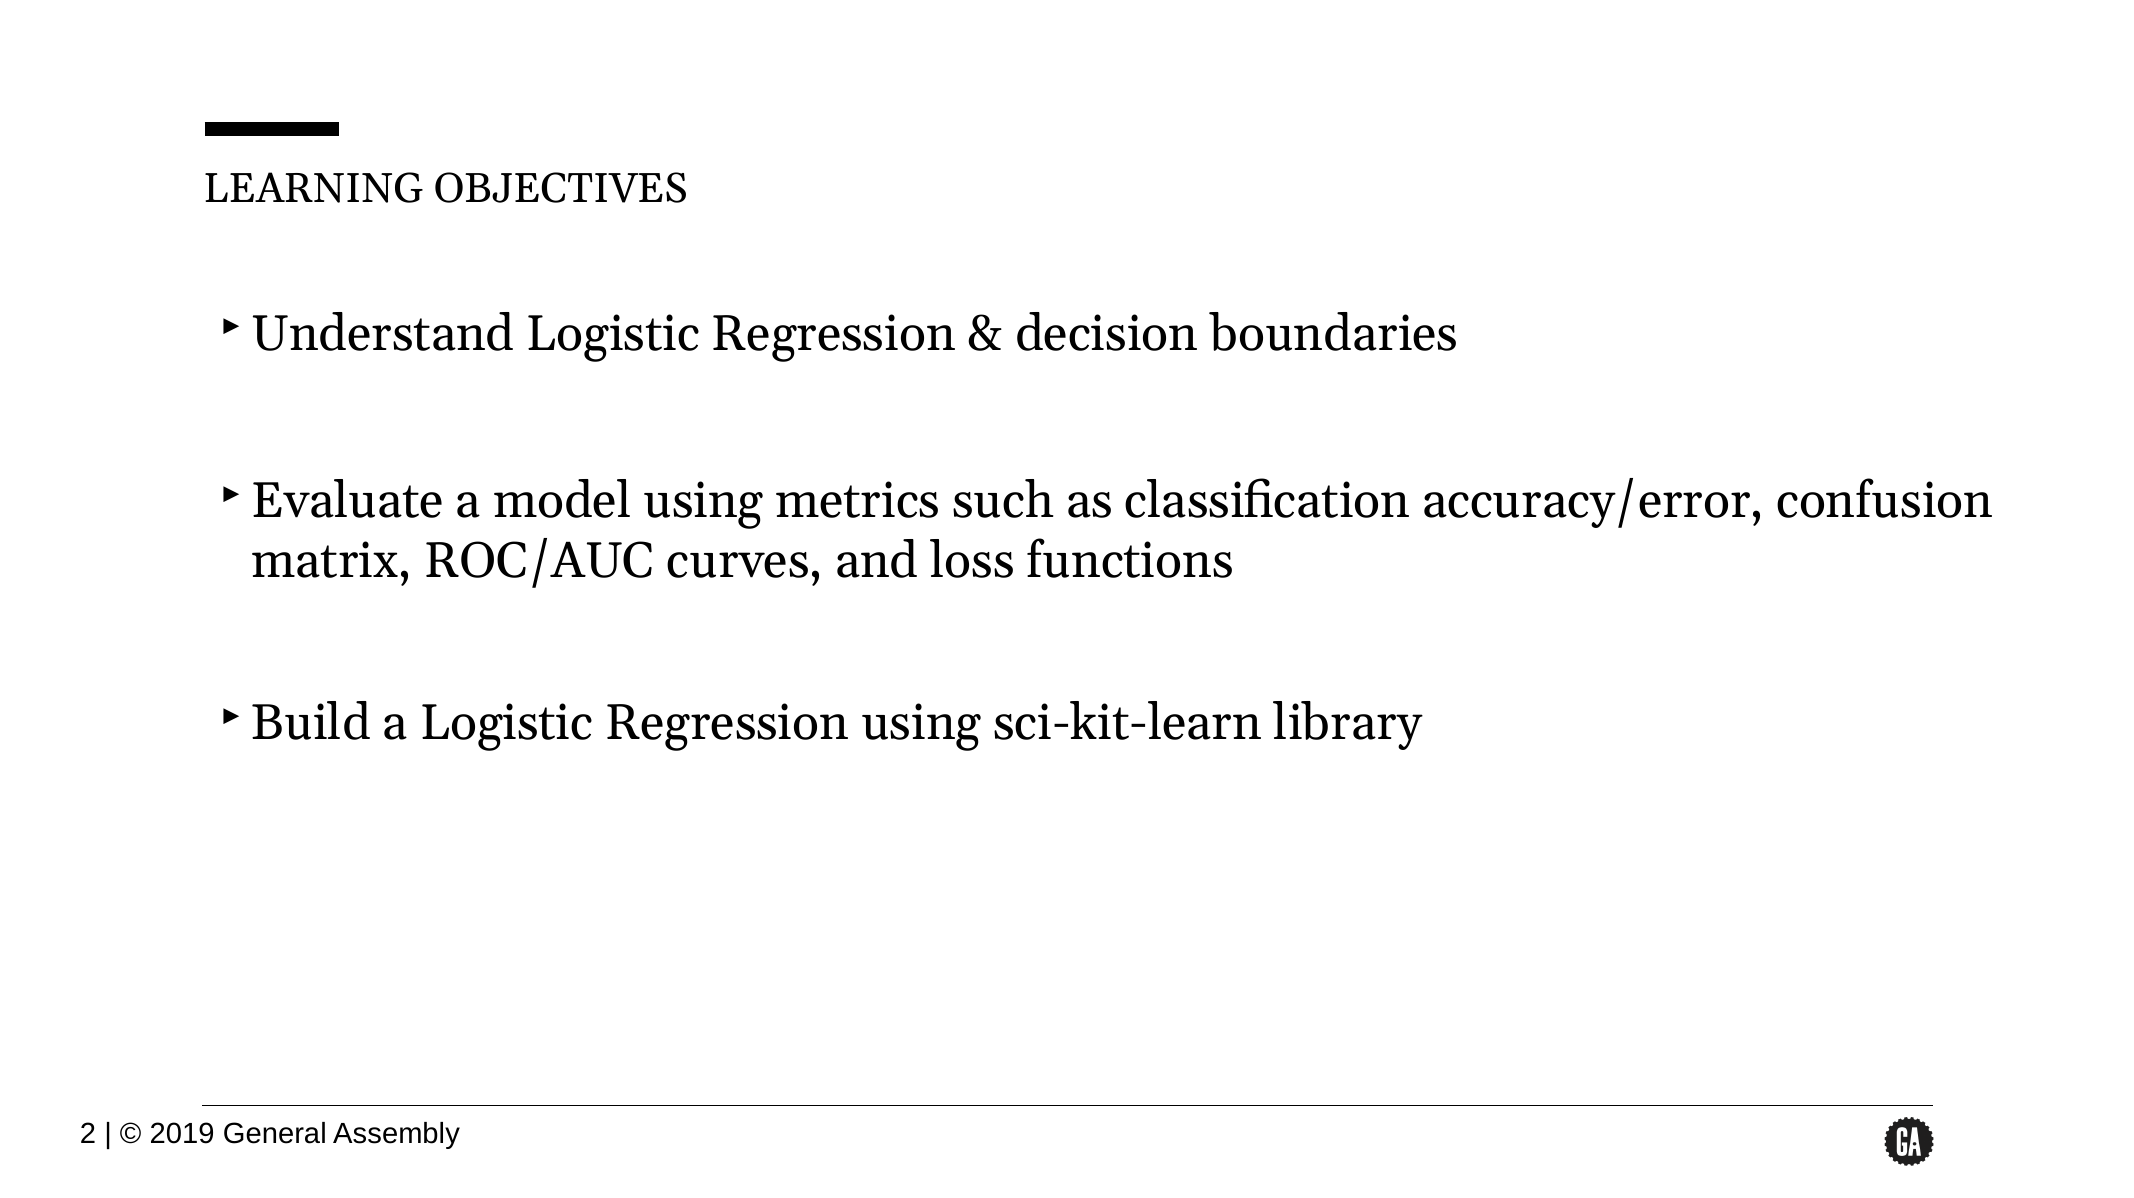

LEARNING OBJECTIVES

Understand Logistic Regression & decision boundaries

Evaluate a model using metrics such as classification accuracy/error, confusion matrix, ROC/AUC curves, and loss functions

Build a Logistic Regression using sci-kit-learn library